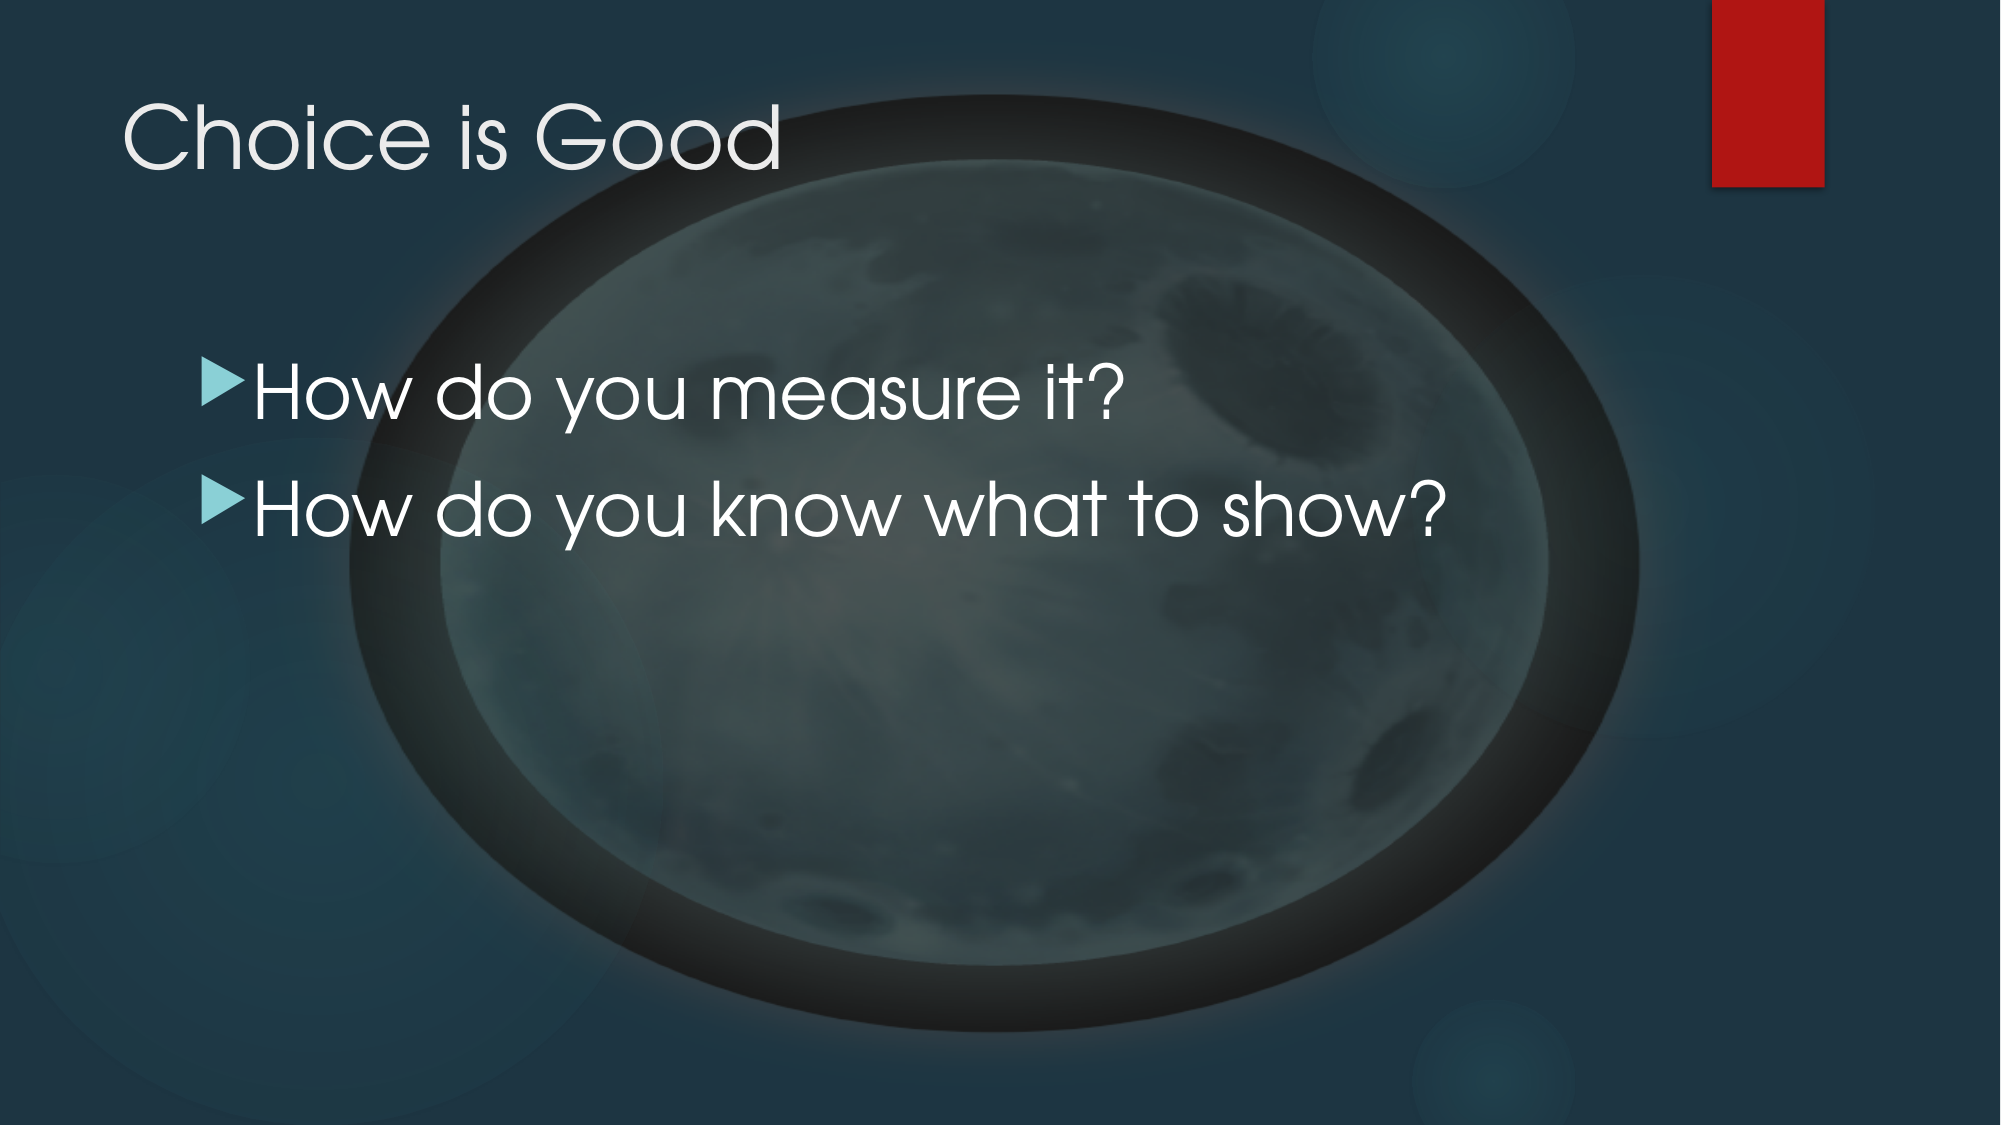

# Choice is Good
How do you measure it?
How do you know what to show?